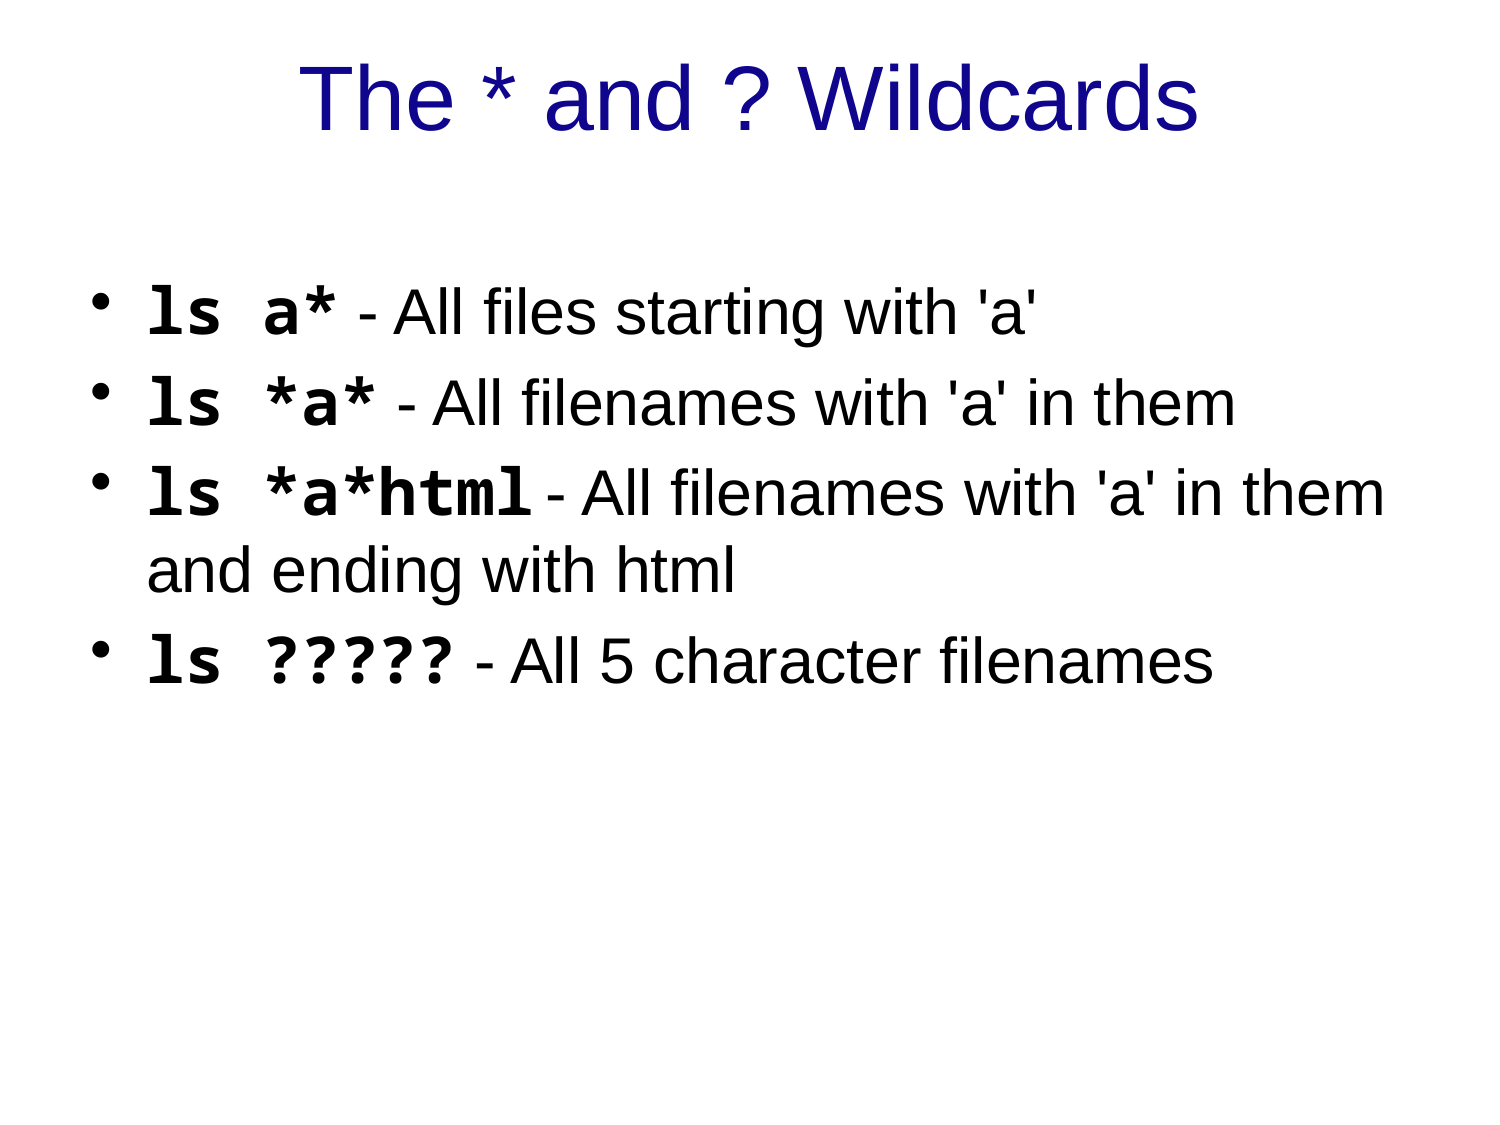

# The * and ? Wildcards
ls a* - All files starting with 'a'
ls *a* - All filenames with 'a' in them
ls *a*html - All filenames with 'a' in them and ending with html
ls ????? - All 5 character filenames